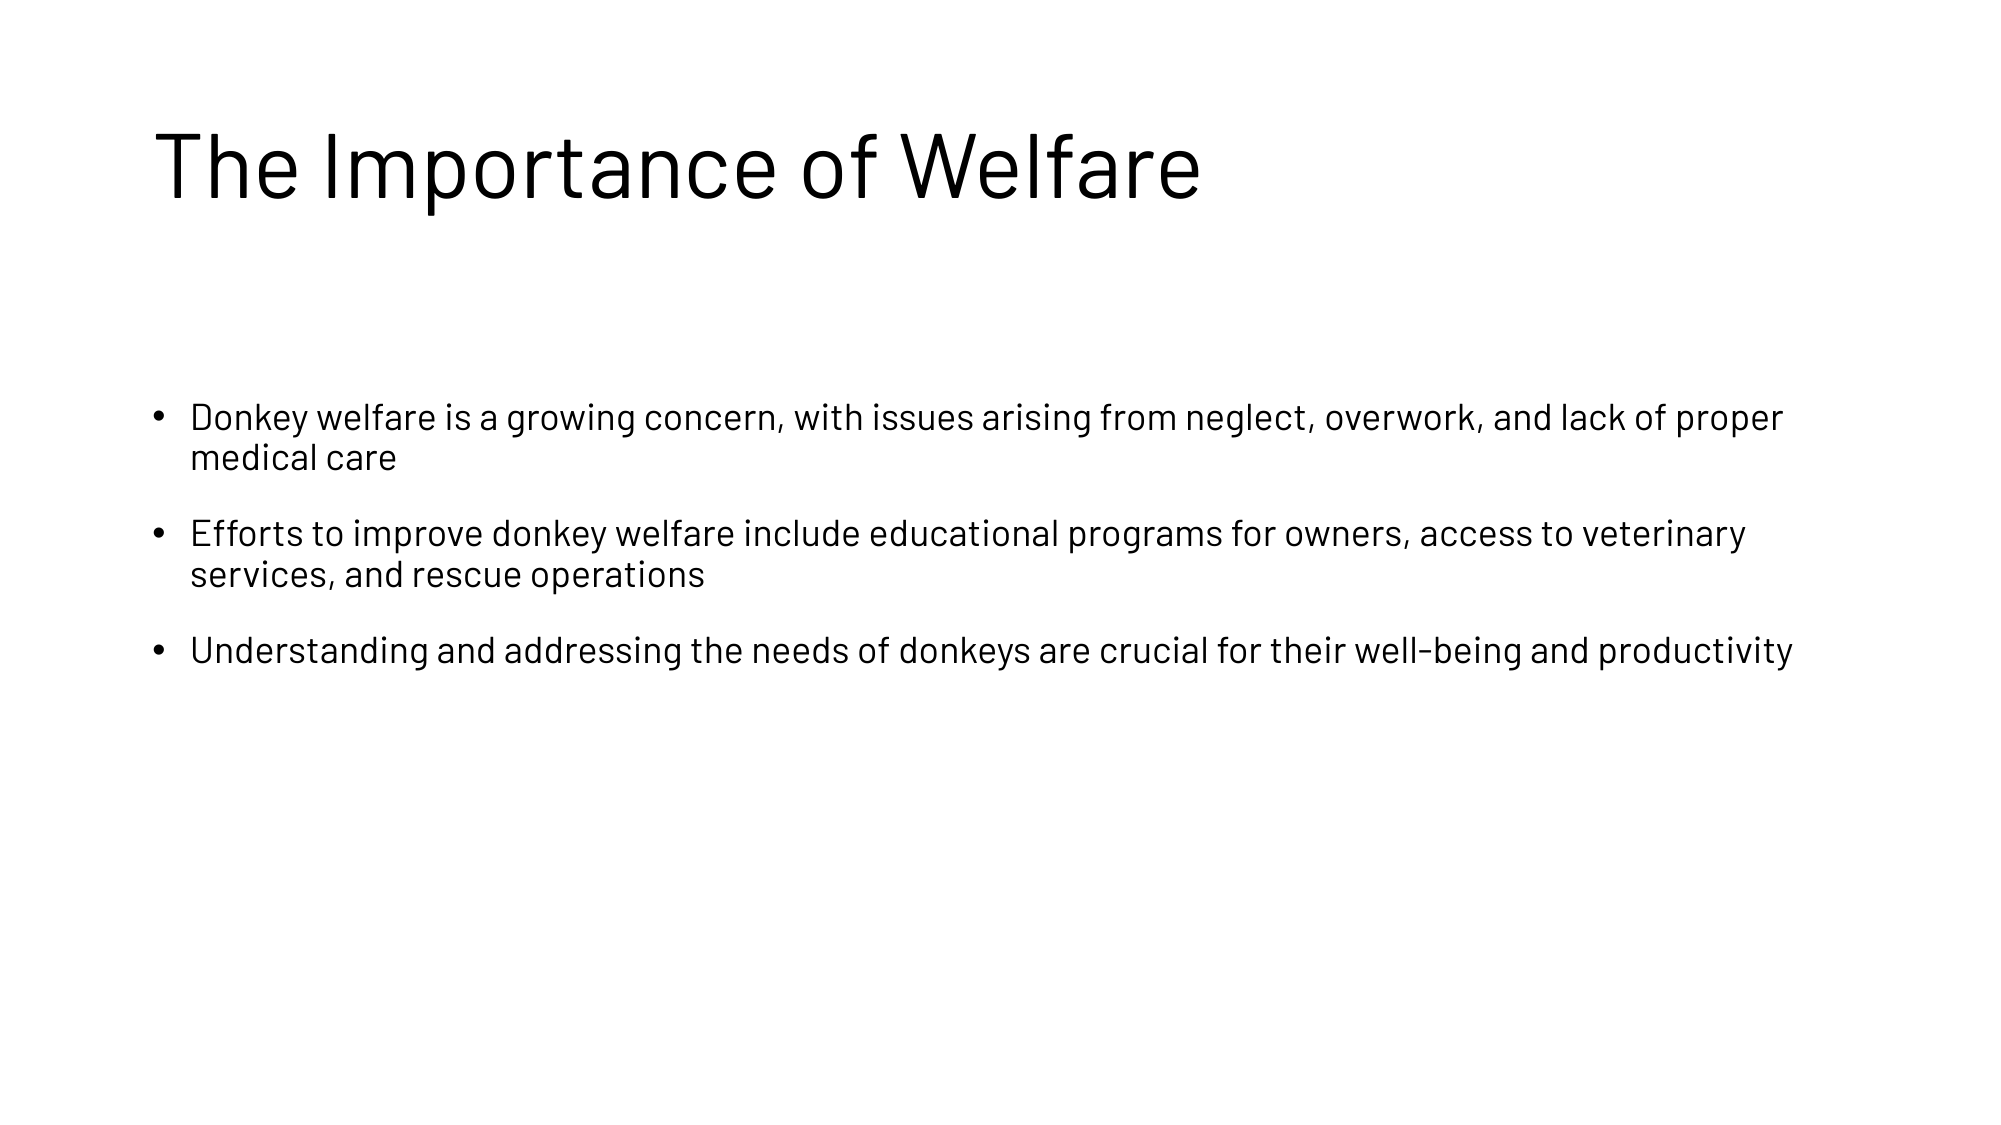

# The Importance of Welfare

Donkey welfare is a growing concern, with issues arising from neglect, overwork, and lack of proper medical care
Efforts to improve donkey welfare include educational programs for owners, access to veterinary services, and rescue operations
Understanding and addressing the needs of donkeys are crucial for their well-being and productivity